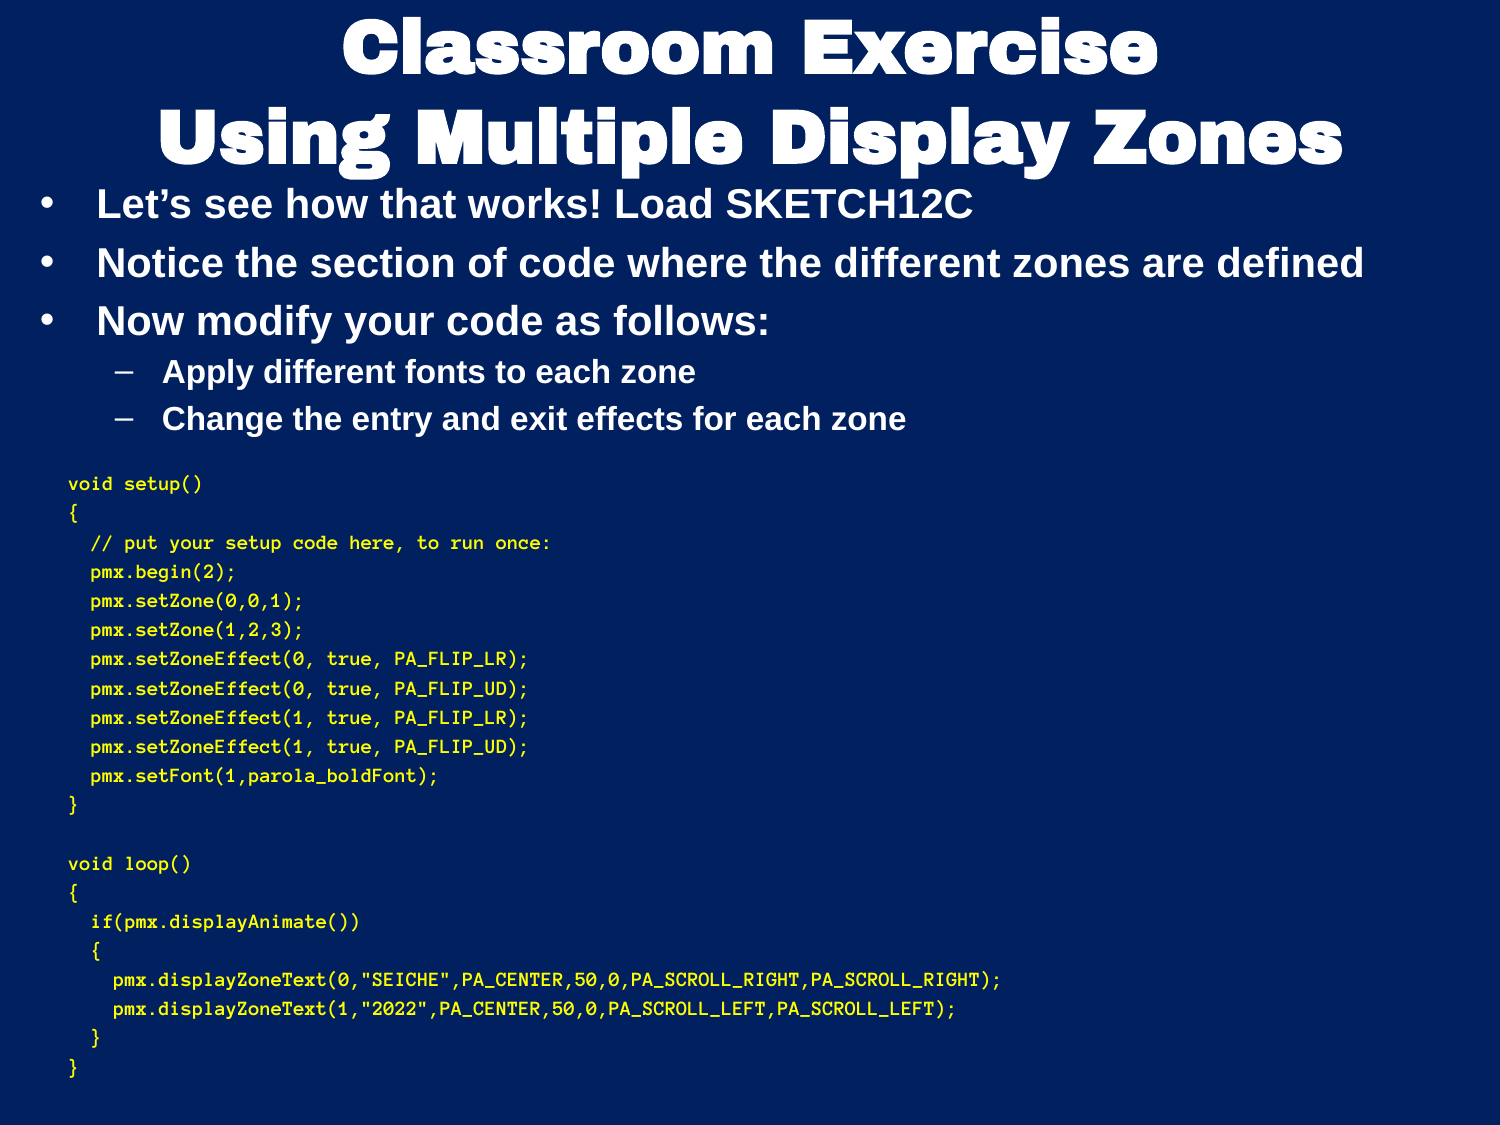

# Classroom Exercise Using Multiple Display Zones
Let’s see how that works! Load SKETCH12C
Notice the section of code where the different zones are defined
Now modify your code as follows:
Apply different fonts to each zone
Change the entry and exit effects for each zone
void setup()
{
  // put your setup code here, to run once:
  pmx.begin(2);
  pmx.setZone(0,0,1);
  pmx.setZone(1,2,3);
  pmx.setZoneEffect(0, true, PA_FLIP_LR);
  pmx.setZoneEffect(0, true, PA_FLIP_UD);
  pmx.setZoneEffect(1, true, PA_FLIP_LR);
  pmx.setZoneEffect(1, true, PA_FLIP_UD);
  pmx.setFont(1,parola_boldFont);
}

void loop()
{
  if(pmx.displayAnimate())
  {
    pmx.displayZoneText(0,"SEICHE",PA_CENTER,50,0,PA_SCROLL_RIGHT,PA_SCROLL_RIGHT);
    pmx.displayZoneText(1,"2022",PA_CENTER,50,0,PA_SCROLL_LEFT,PA_SCROLL_LEFT);
  }
}